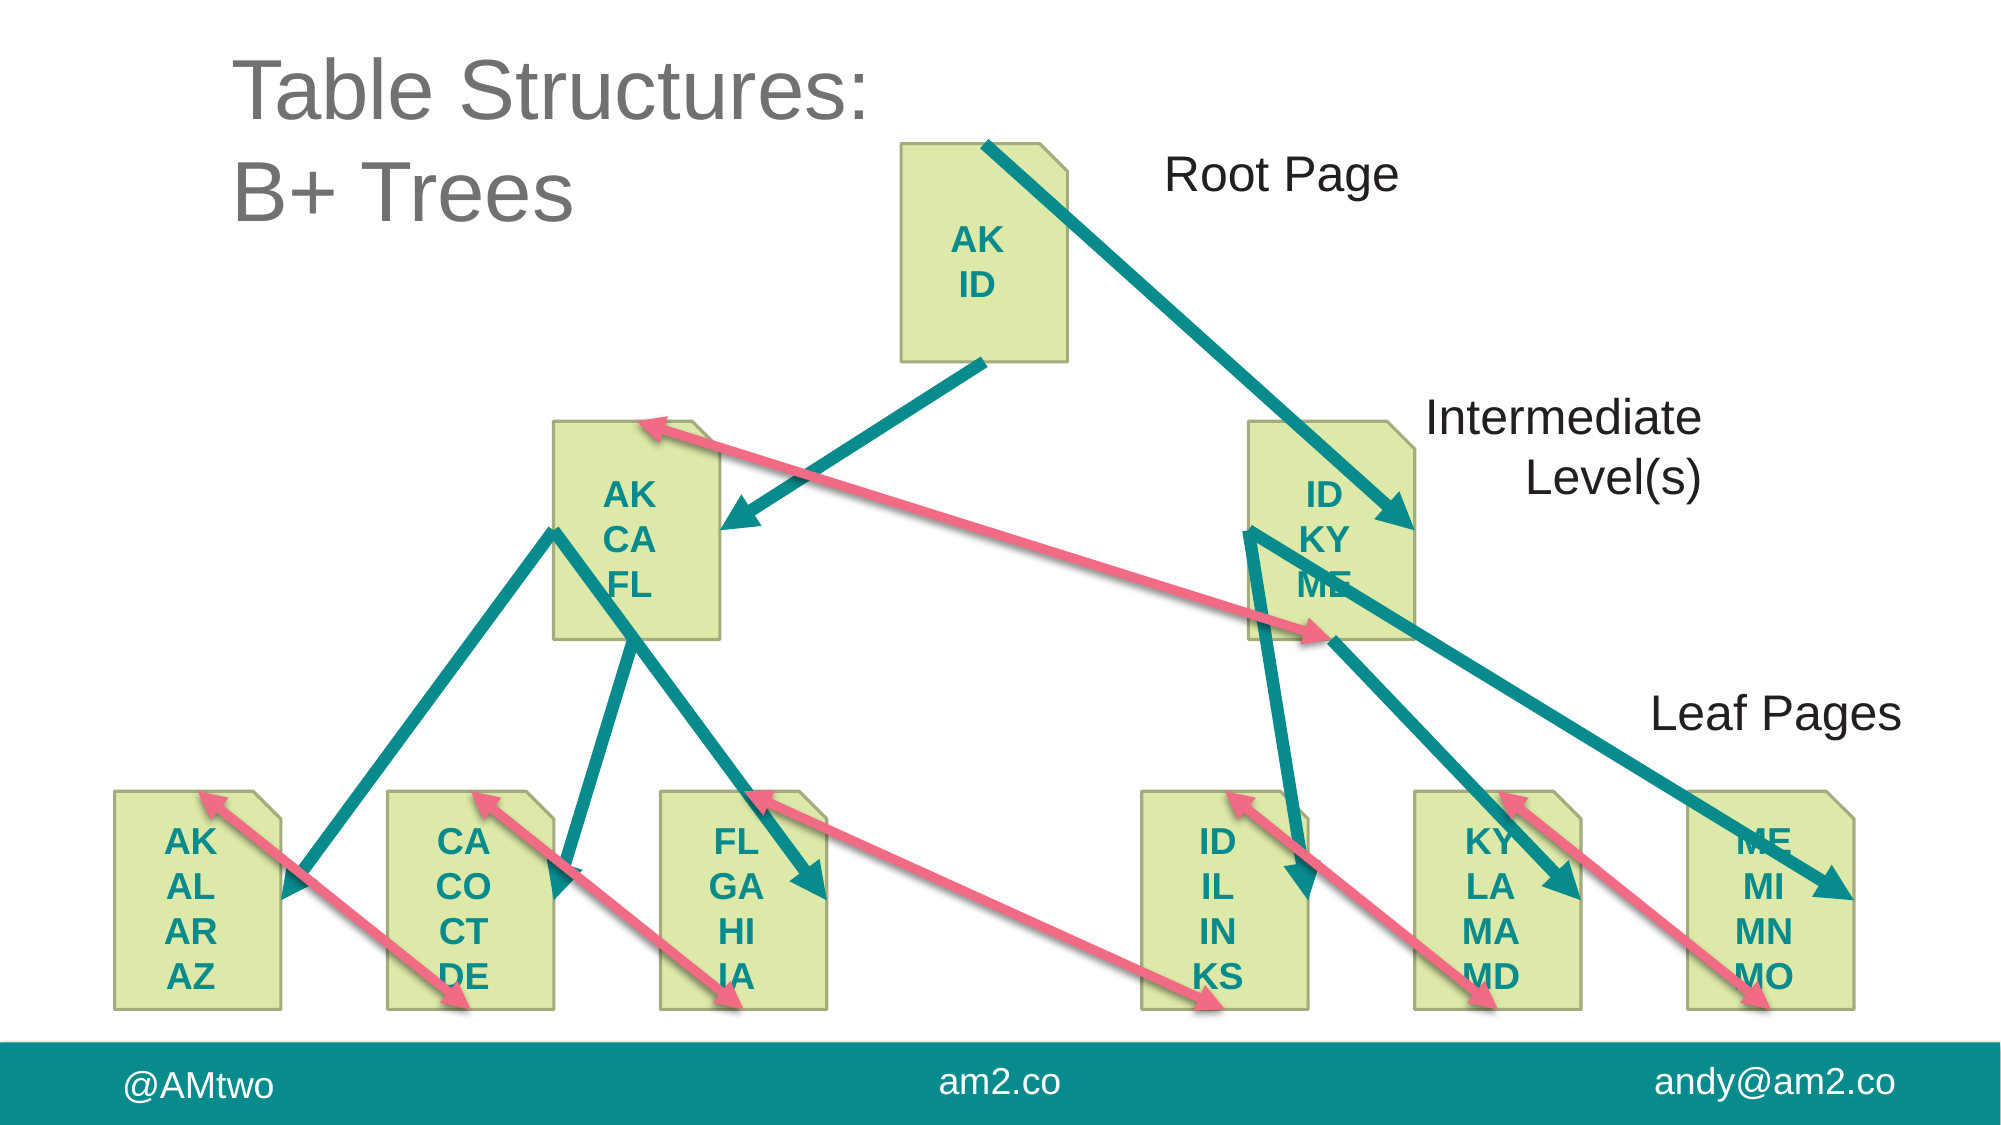

Table Structures:
B+ Trees
Root Page
AK
ID
Intermediate Level(s)
AK
CA
FL
ID
KY
ME
Leaf Pages
AK
AL
AR
AZ
CA
CO
CT
DE
FL
GA
HI
IA
ID
IL
IN
KS
KY
LA
MA
MD
ME
MI
MN
MO